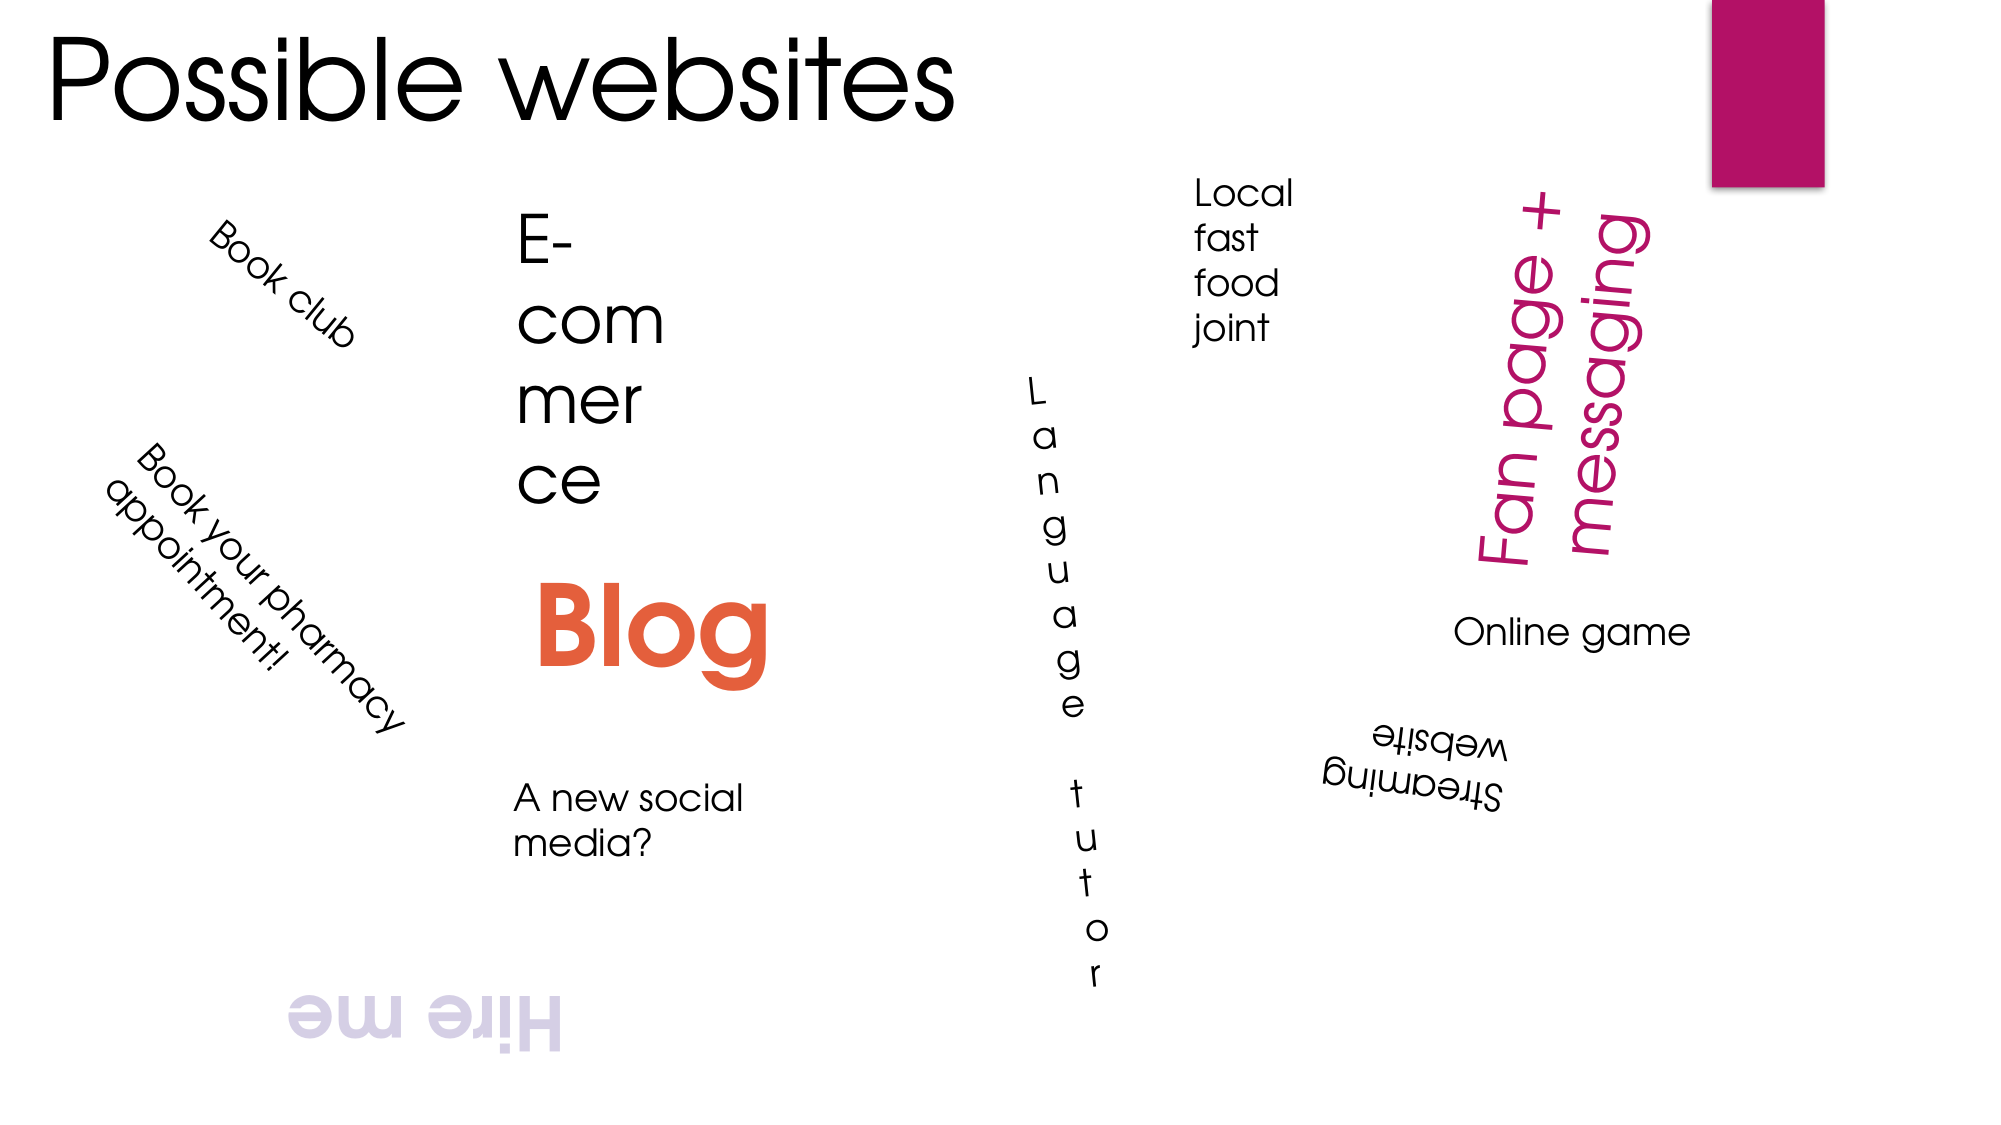

Possible websites
Local fast food joint
E-commerce
Book club
Fan page + messaging
Language
 tutor
Blog
Book your pharmacy appointment!
Online game
Streaming website
A new social media?
Hire me